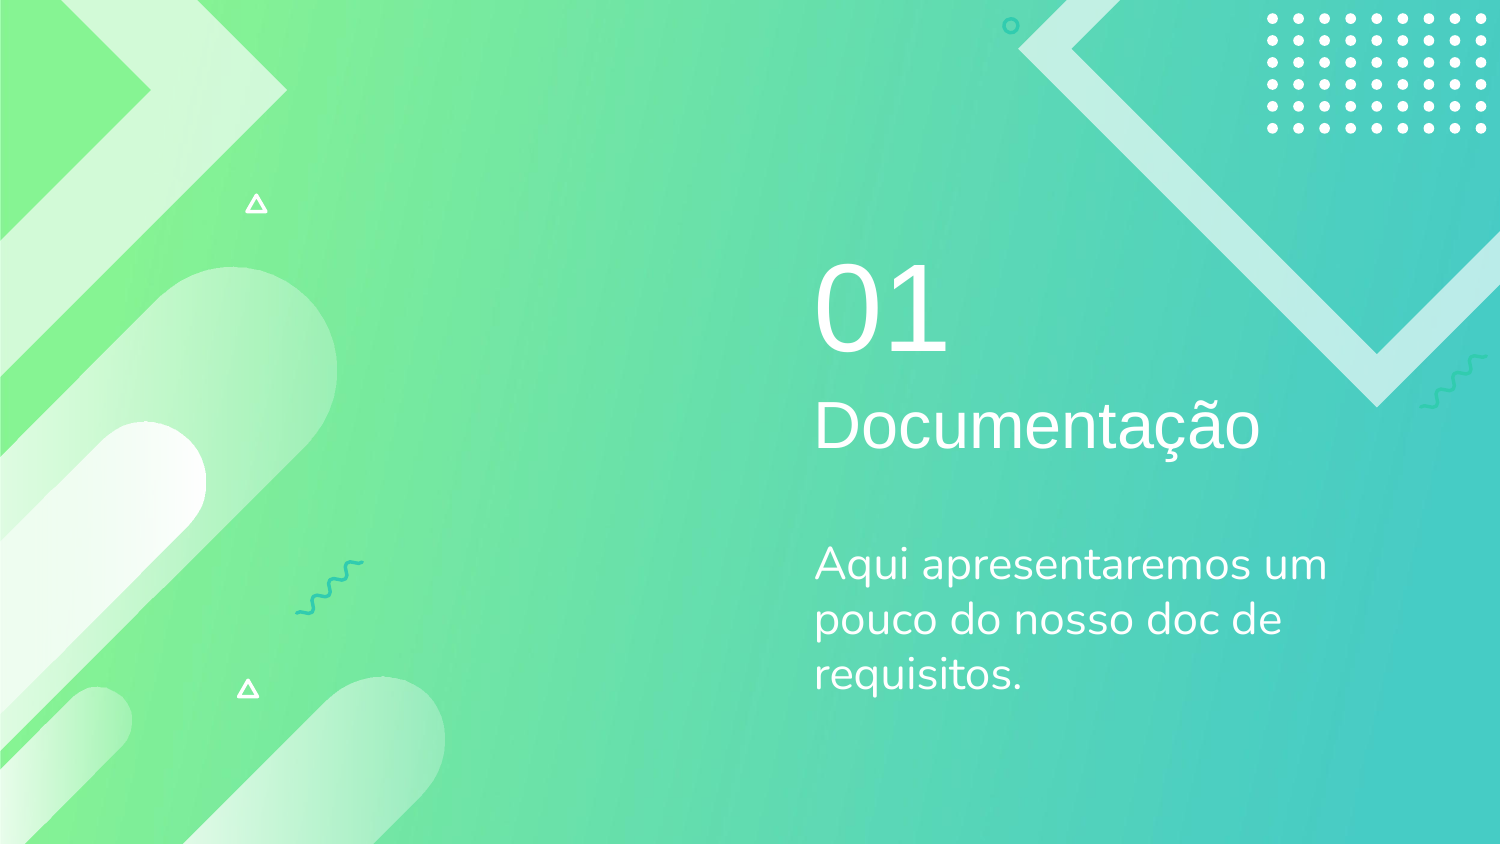

01
# Documentação
Aqui apresentaremos um pouco do nosso doc de requisitos.